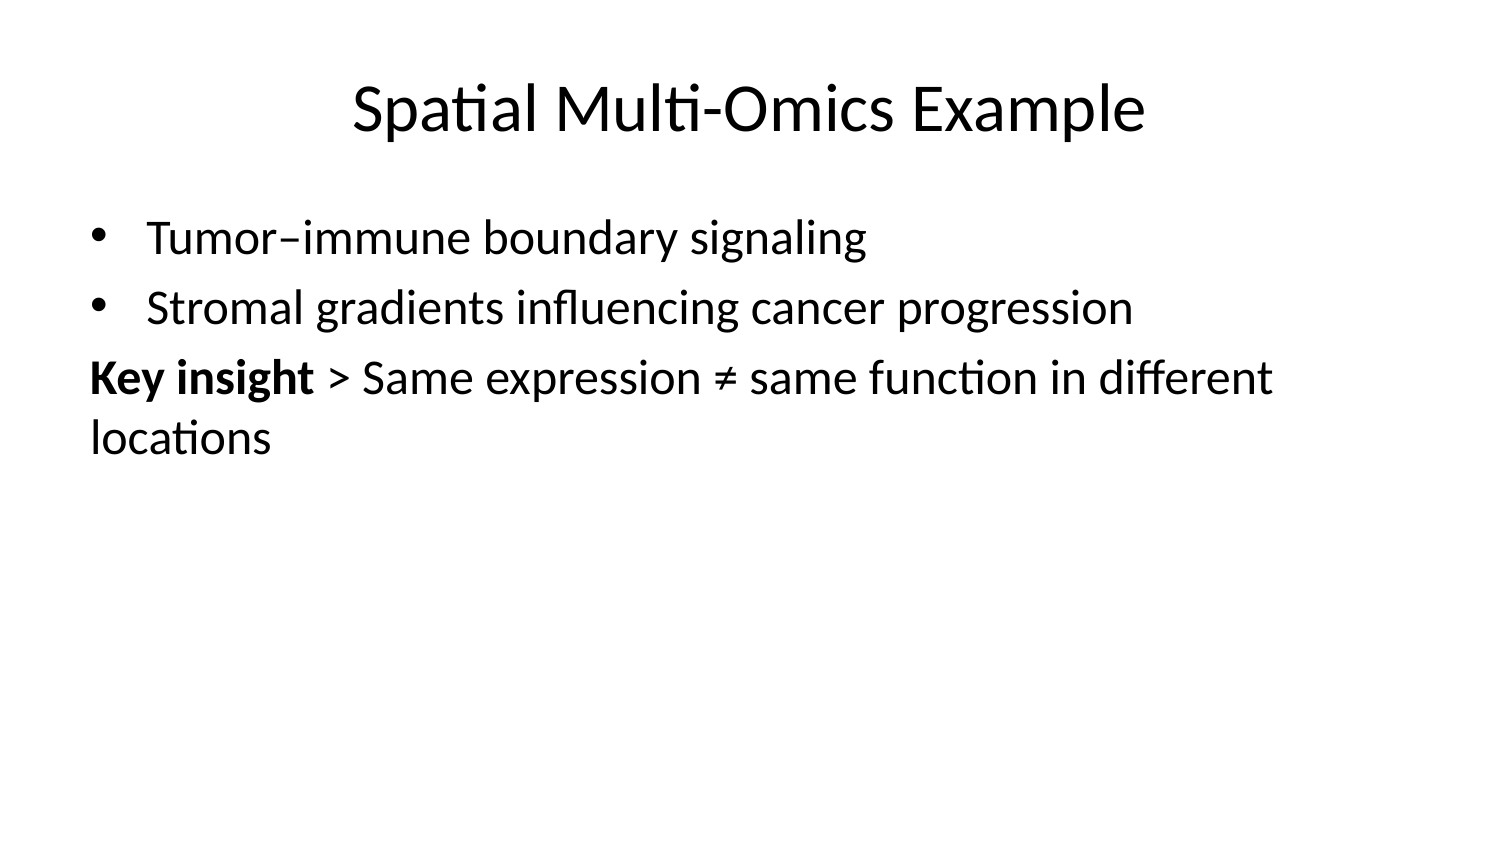

# Spatial Multi-Omics Example
Tumor–immune boundary signaling
Stromal gradients influencing cancer progression
Key insight > Same expression ≠ same function in different locations